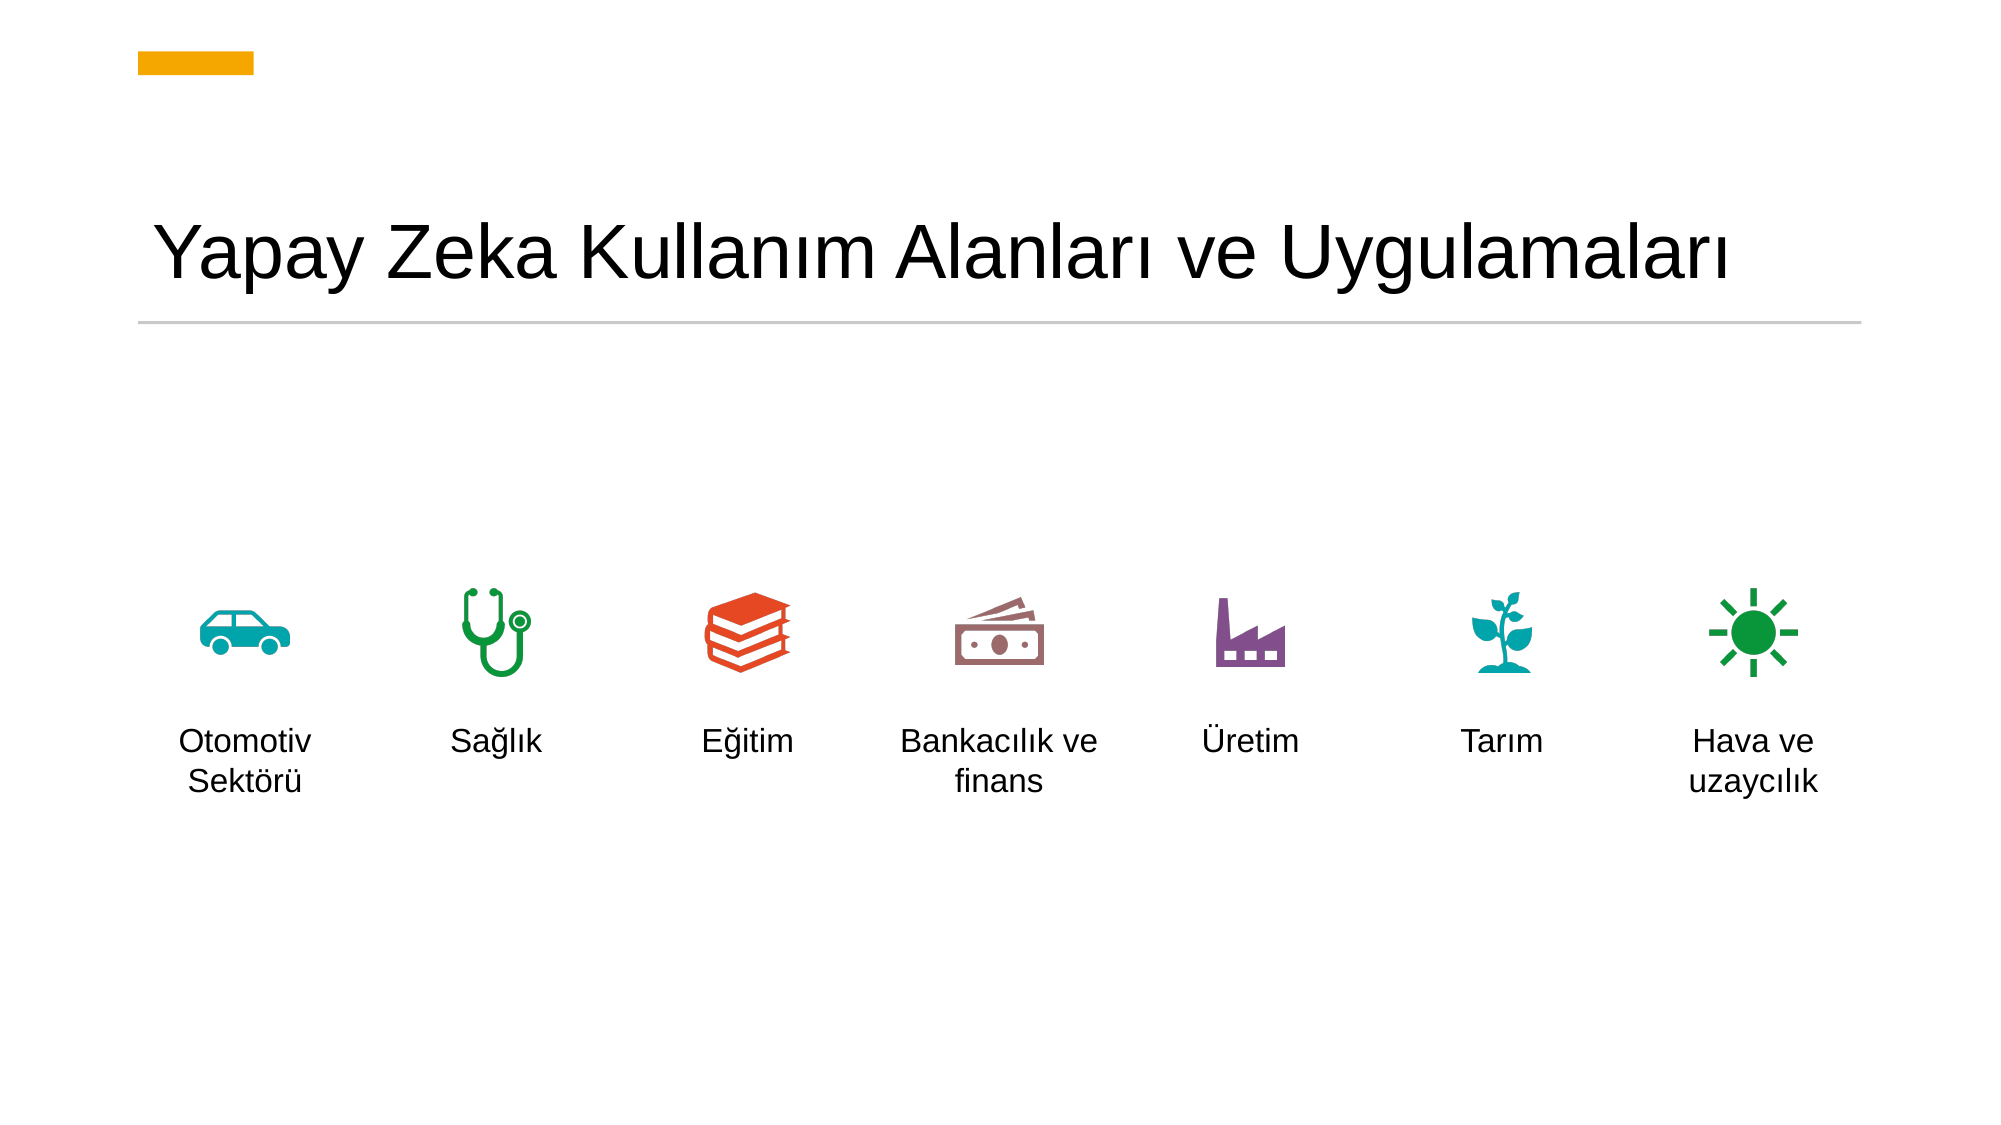

# Yapay Zeka Kullanım Alanları ve Uygulamaları

Otomotiv Sektörü
Sağlık
Eğitim
Bankacılık ve finans
Üretim
Tarım
Hava ve uzaycılık